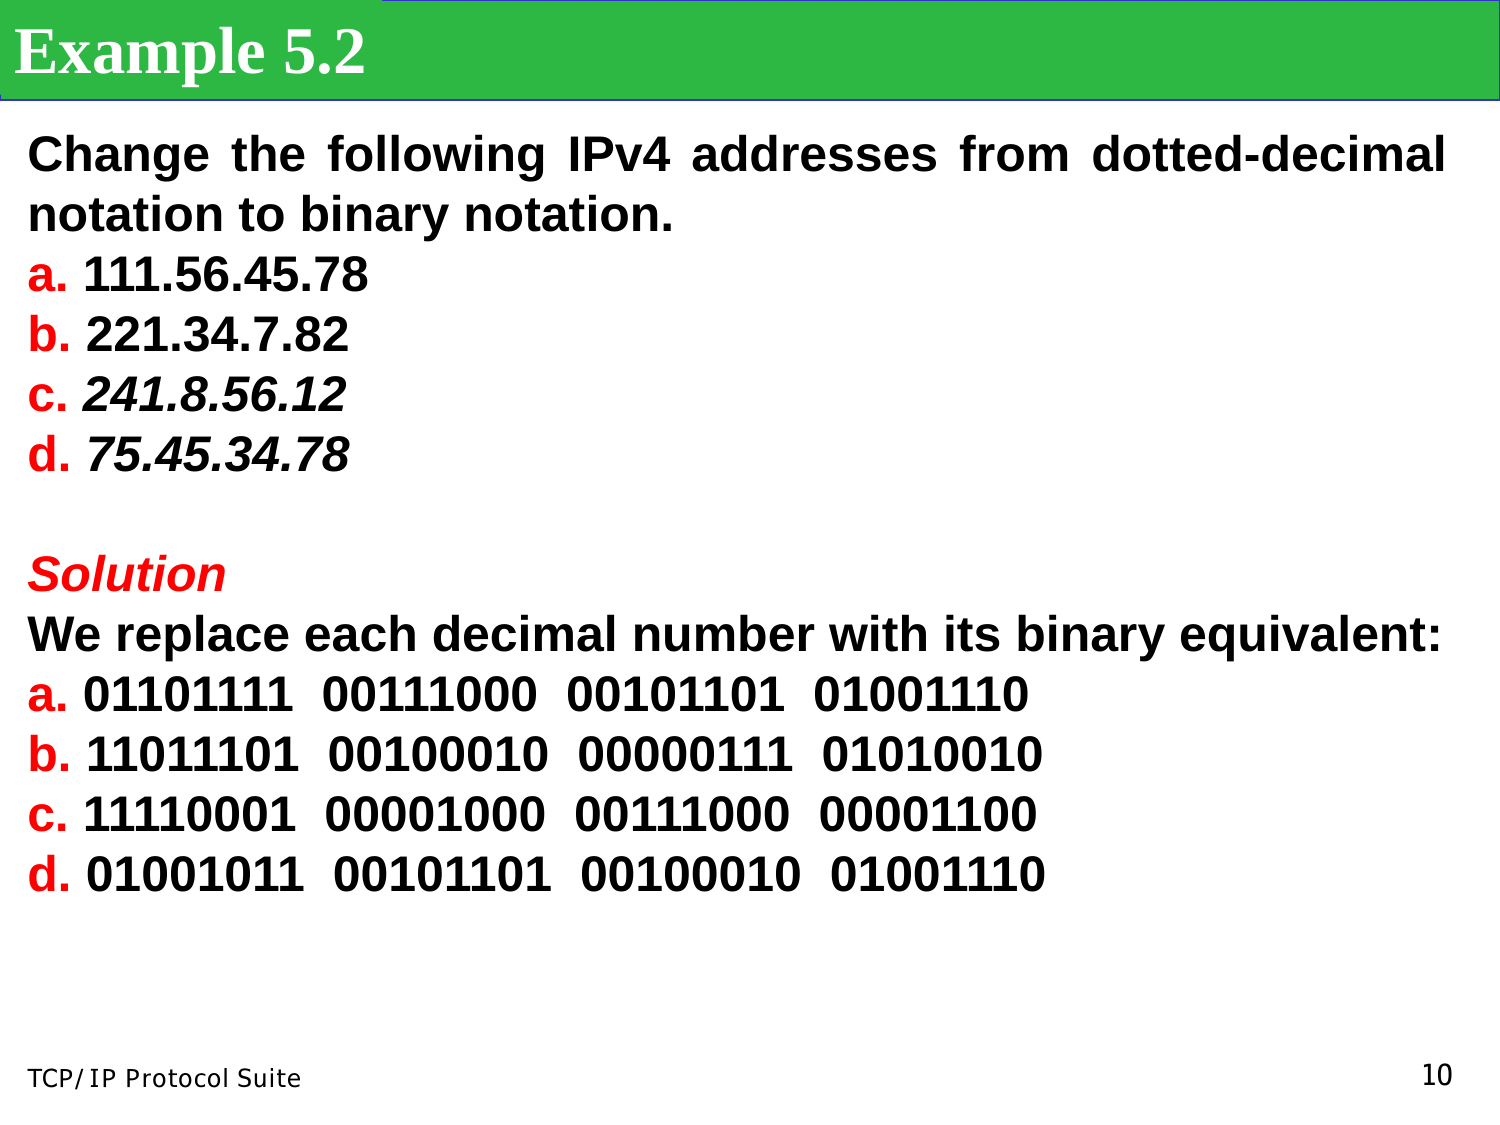

Example 5.2
Change the following IPv4 addresses from dotted-decimal notation to binary notation.
a. 111.56.45.78
b. 221.34.7.82
c. 241.8.56.12
d. 75.45.34.78

Solution
We replace each decimal number with its binary equivalent:
a. 01101111  00111000  00101101  01001110
b. 11011101  00100010  00000111  01010010
c. 11110001  00001000  00111000  00001100
d. 01001011  00101101  00100010  01001110
10
TCP/IP Protocol Suite